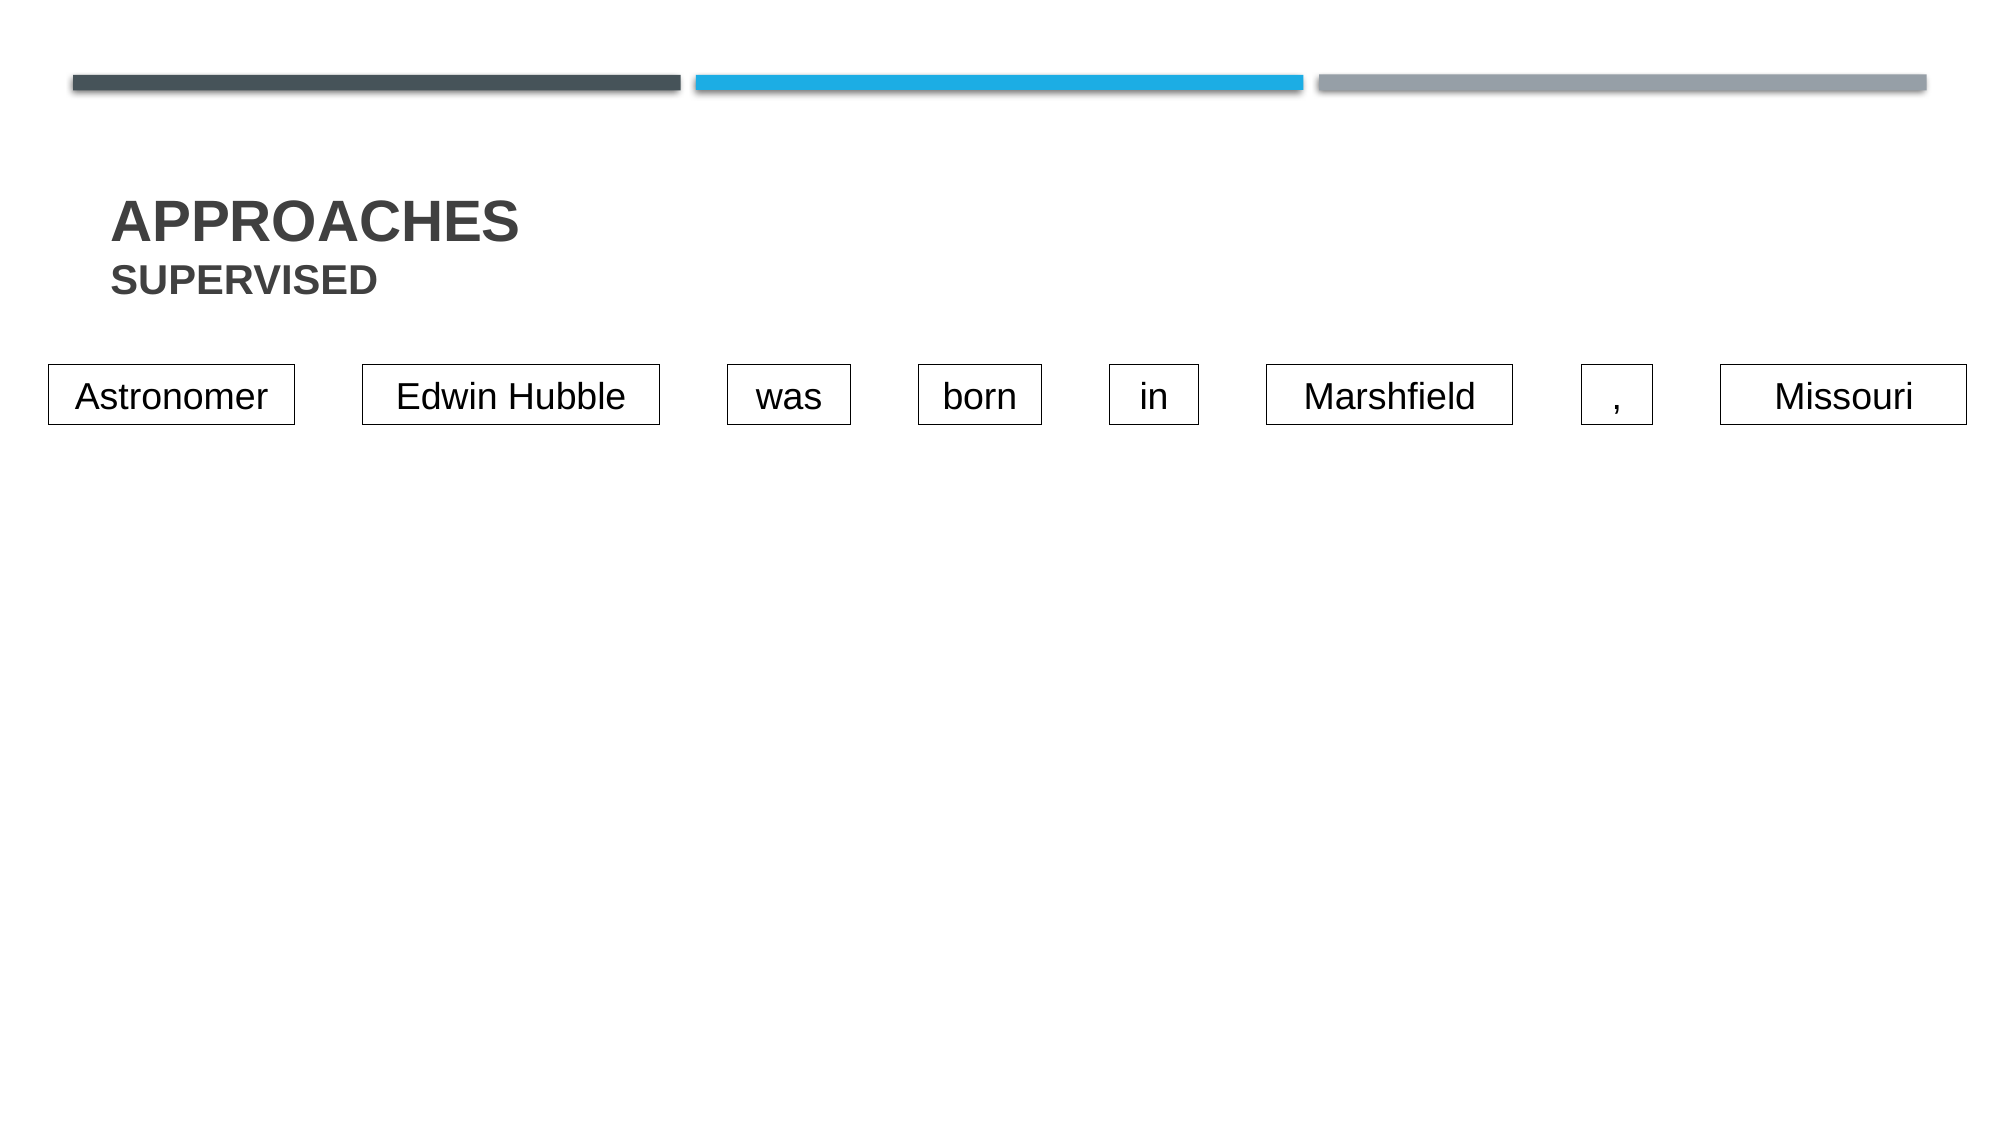

# Approaches Supervised
Marshfield
,
Missouri
in
Astronomer
Edwin Hubble
born
was